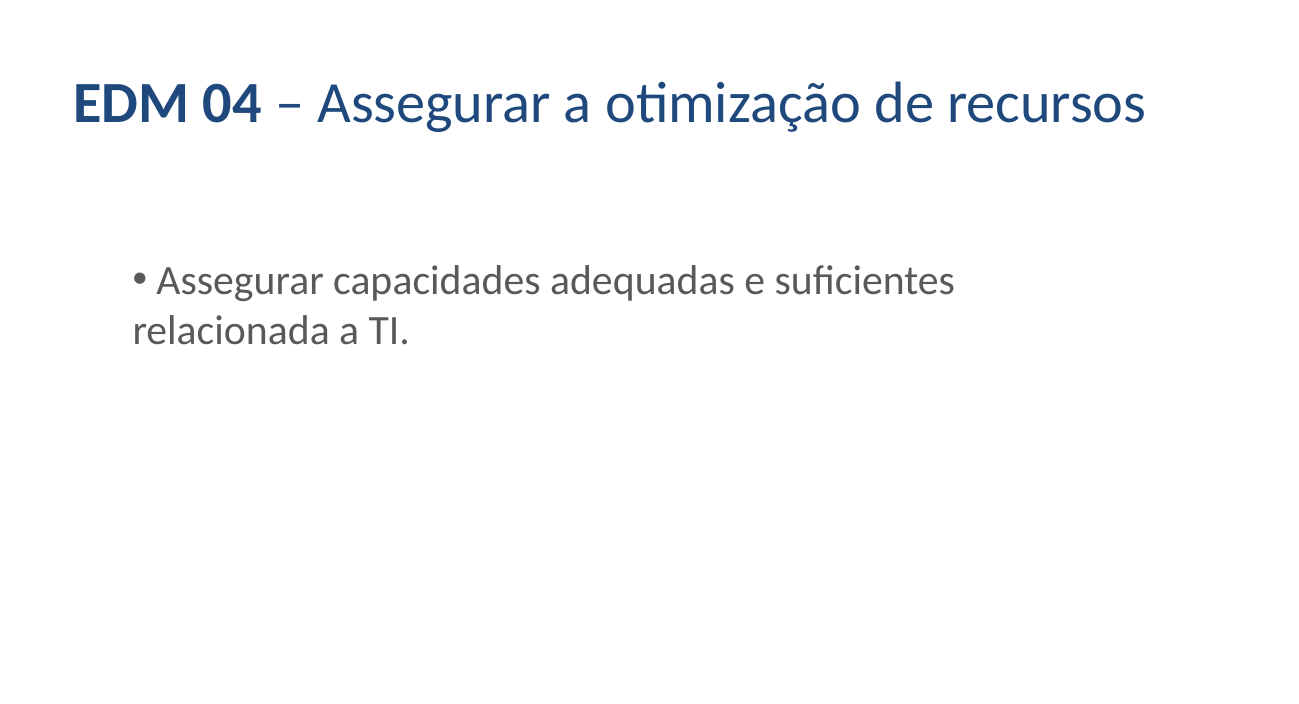

EDM 04 – Assegurar a otimização de recursos
 Assegurar capacidades adequadas e suficientes relacionada a TI.